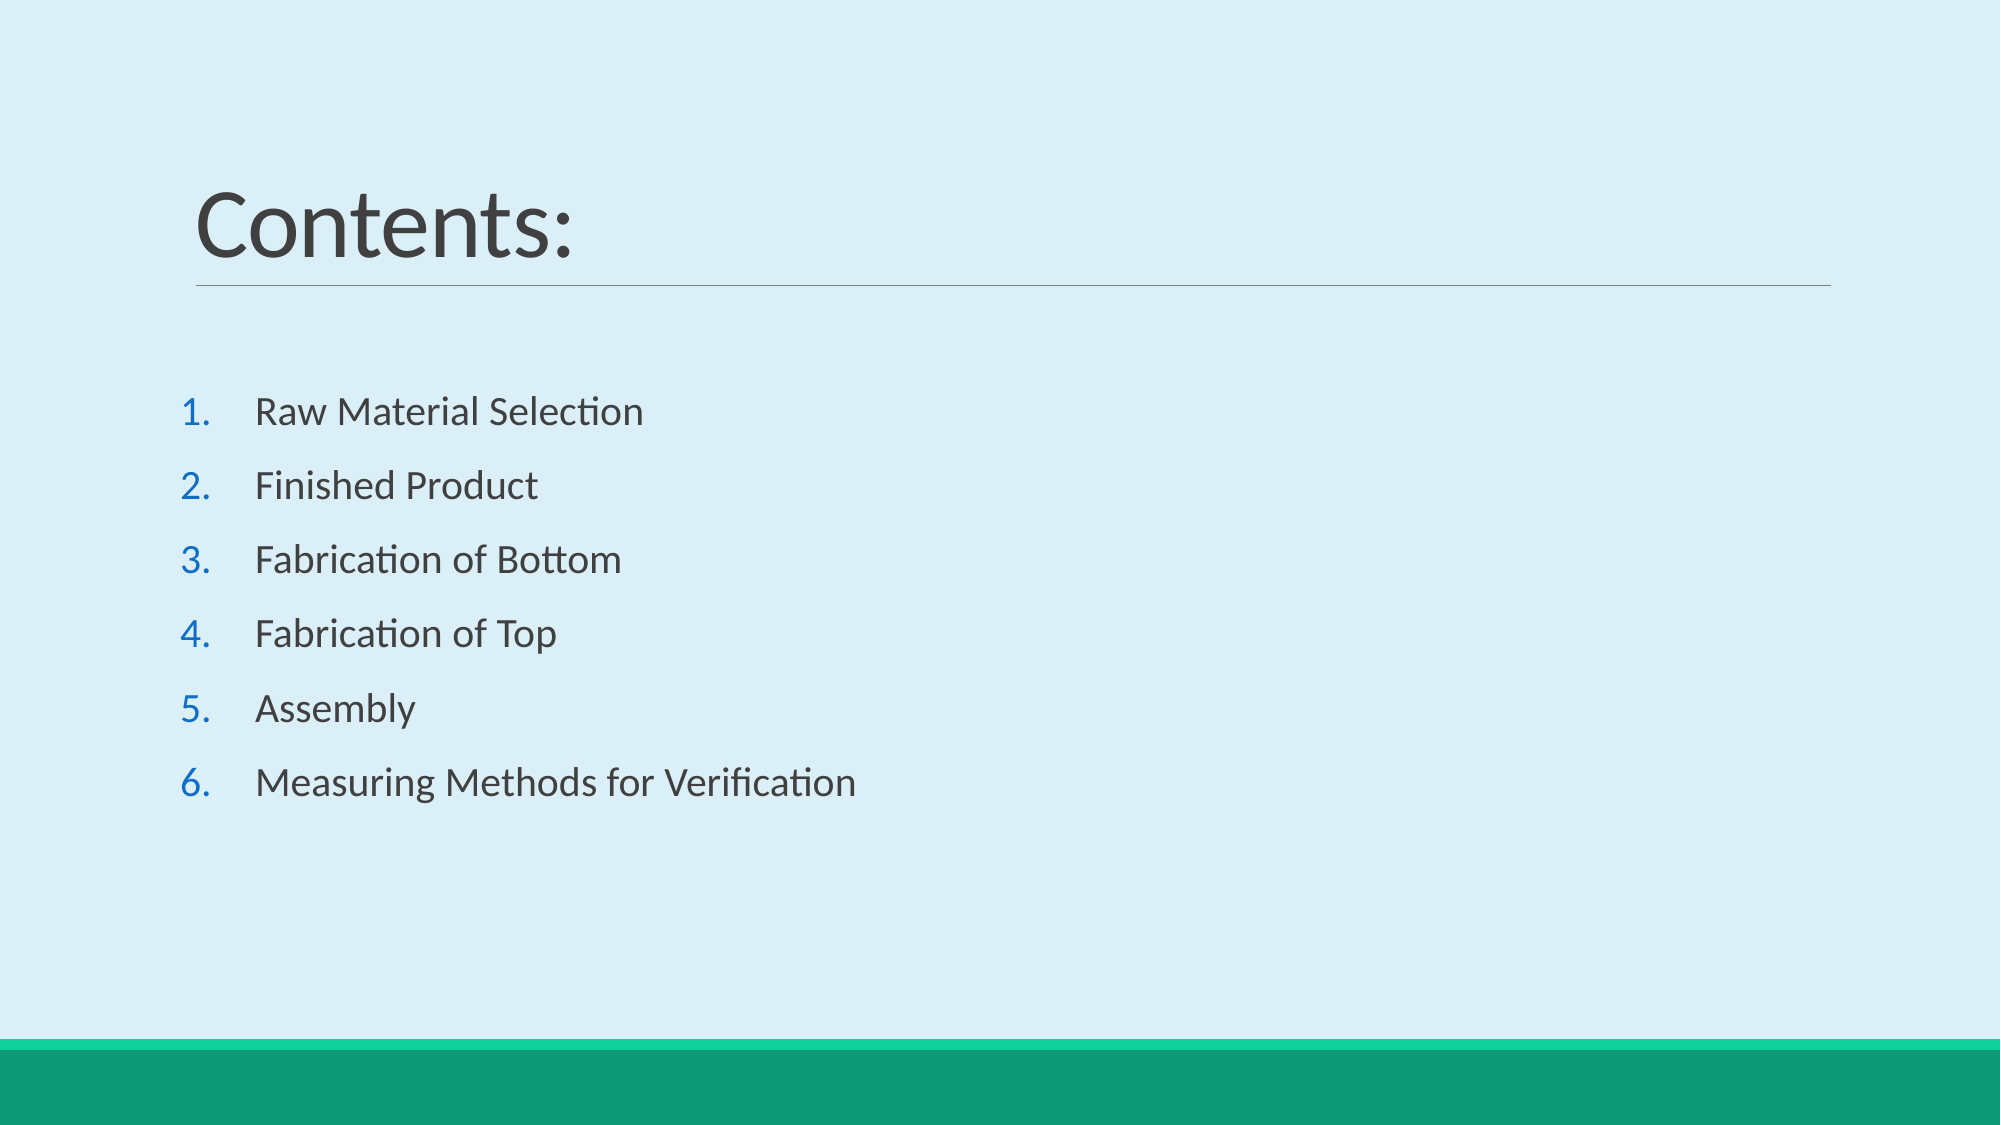

# Contents:

Raw Material Selection
Finished Product
Fabrication of Bottom
Fabrication of Top
Assembly
Measuring Methods for Verification